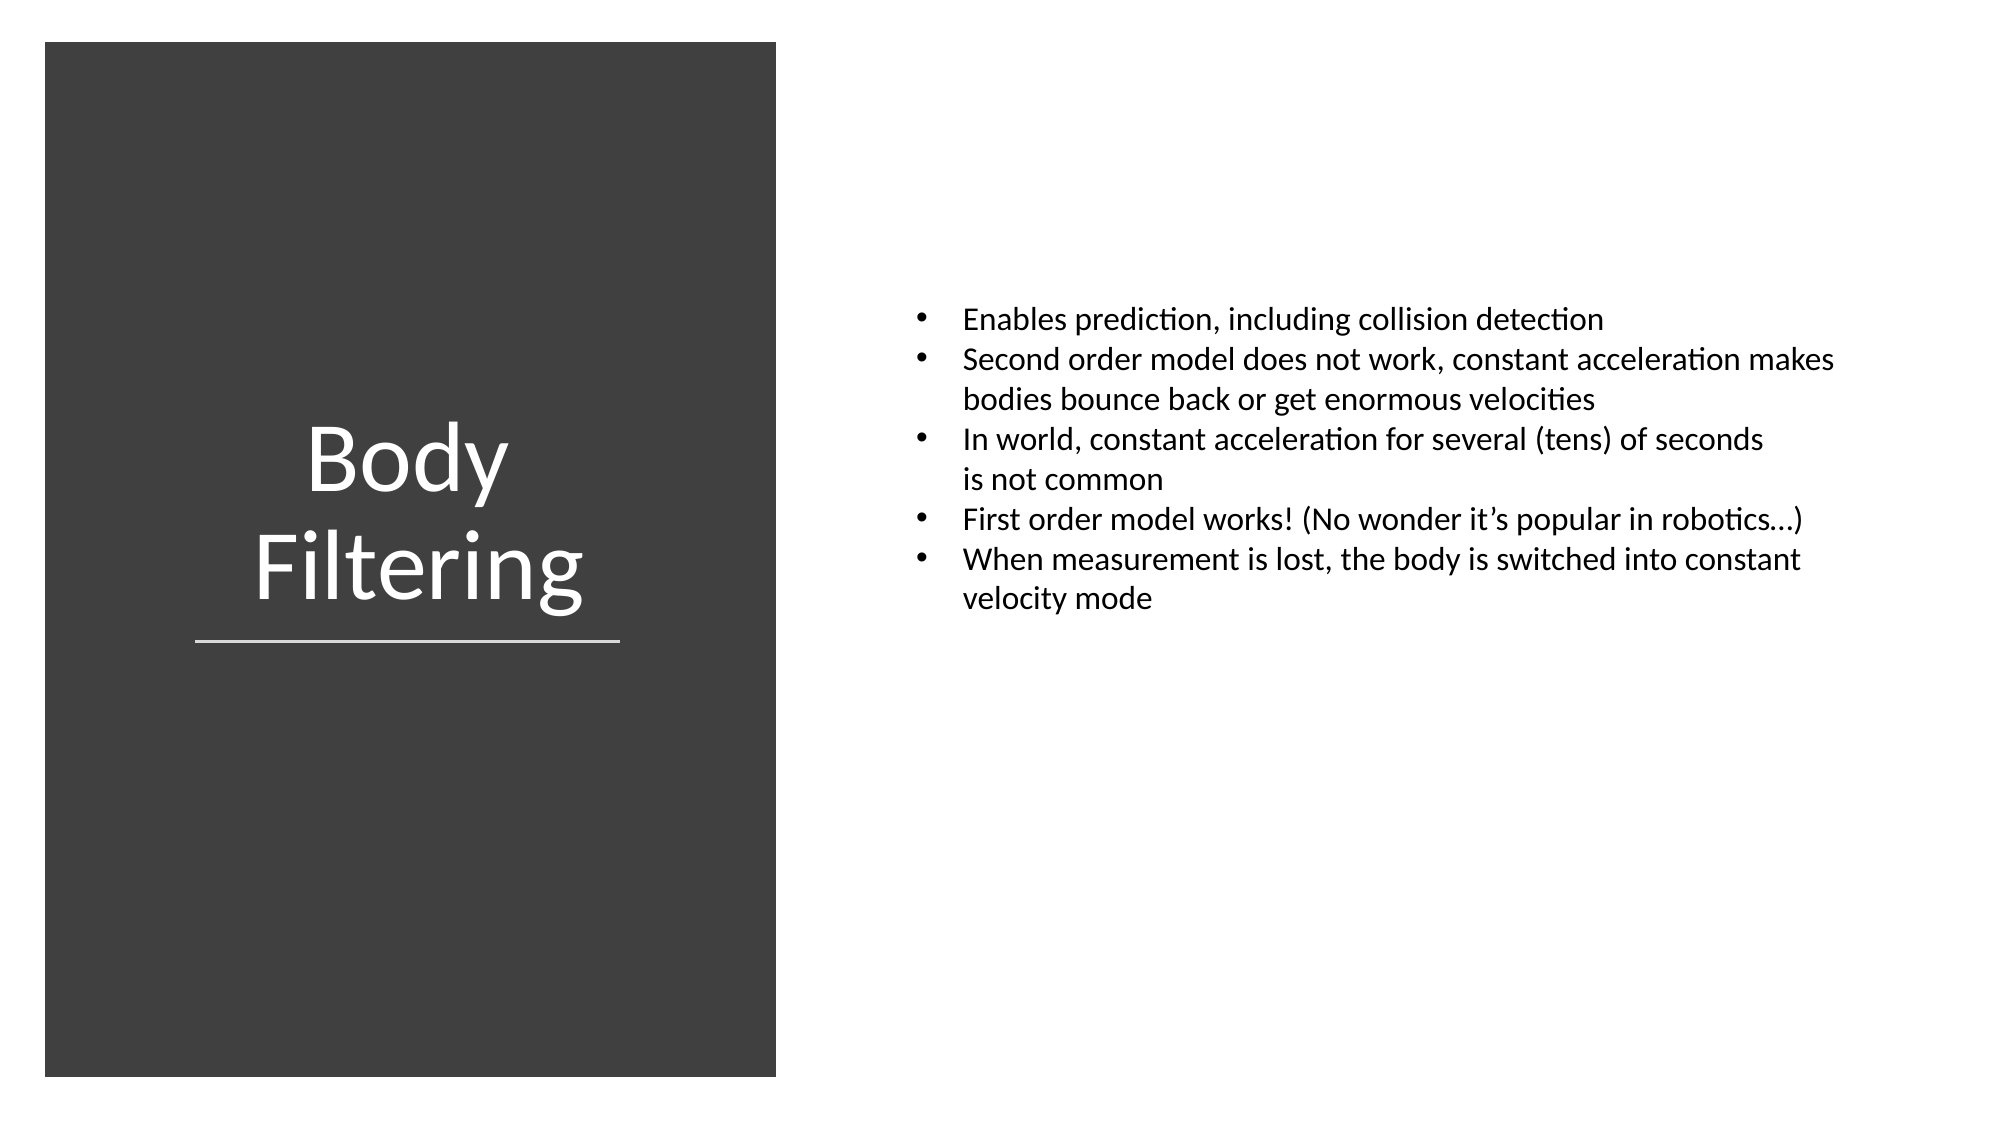

Body
Filtering

Enables prediction, including collision detection
Second order model does not work, constant acceleration makes
bodies bounce back or get enormous velocities
In world, constant acceleration for several (tens) of seconds
is not common
First order model works! (No wonder it’s popular in robotics…)
When measurement is lost, the body is switched into constant
velocity mode